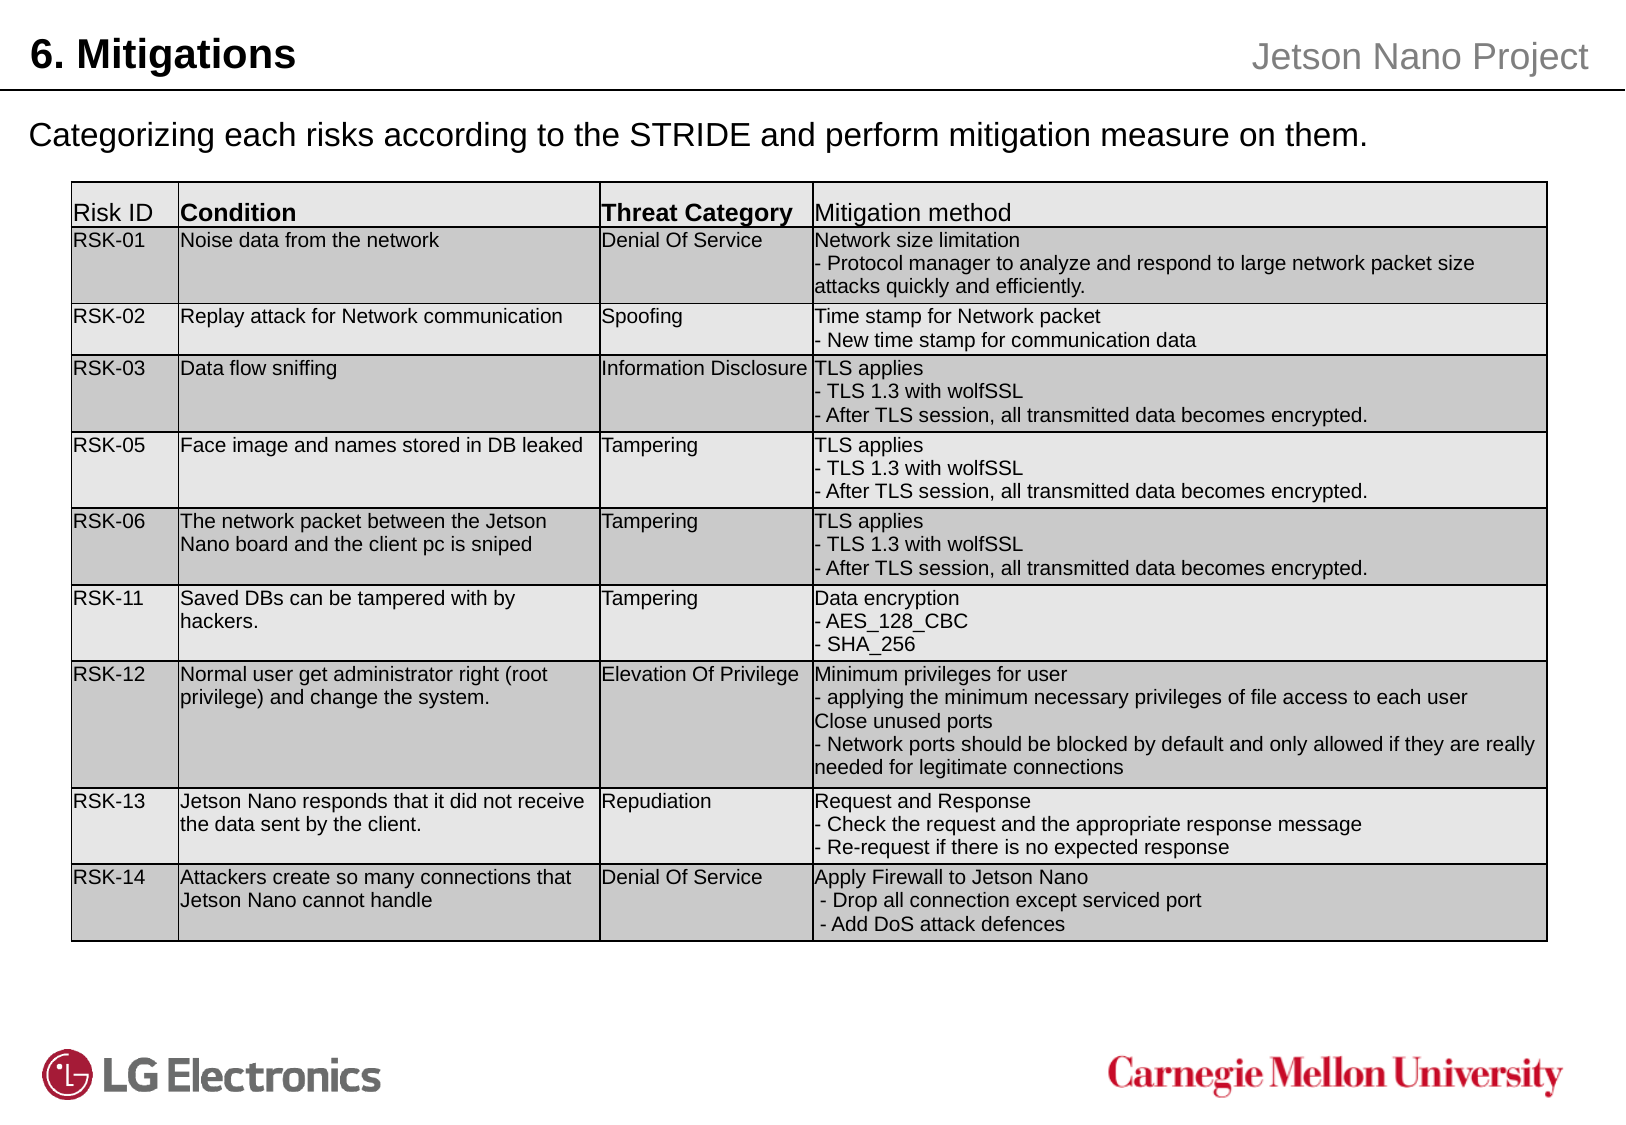

6. Mitigations
Jetson Nano Project
Categorizing each risks according to the STRIDE and perform mitigation measure on them.
| Risk ID | Condition | Threat Category | Mitigation method |
| --- | --- | --- | --- |
| RSK-01 | Noise data from the network | Denial Of Service | Network size limitation - Protocol manager to analyze and respond to large network packet size attacks quickly and efficiently. |
| RSK-02 | Replay attack for Network communication | Spoofing | Time stamp for Network packet - New time stamp for communication data |
| RSK-03 | Data flow sniffing | Information Disclosure | TLS applies - TLS 1.3 with wolfSSL - After TLS session, all transmitted data becomes encrypted. |
| RSK-05 | Face image and names stored in DB leaked | Tampering | TLS applies - TLS 1.3 with wolfSSL - After TLS session, all transmitted data becomes encrypted. |
| RSK-06 | The network packet between the Jetson Nano board and the client pc is sniped | Tampering | TLS applies - TLS 1.3 with wolfSSL - After TLS session, all transmitted data becomes encrypted. |
| RSK-11 | Saved DBs can be tampered with by hackers. | Tampering | Data encryption - AES\_128\_CBC - SHA\_256 |
| RSK-12 | Normal user get administrator right (root privilege) and change the system. | Elevation Of Privilege | Minimum privileges for user - applying the minimum necessary privileges of file access to each user Close unused ports - Network ports should be blocked by default and only allowed if they are really needed for legitimate connections |
| RSK-13 | Jetson Nano responds that it did not receive the data sent by the client. | Repudiation | Request and Response - Check the request and the appropriate response message - Re-request if there is no expected response |
| RSK-14 | Attackers create so many connections that Jetson Nano cannot handle | Denial Of Service | Apply Firewall to Jetson Nano - Drop all connection except serviced port - Add DoS attack defences |